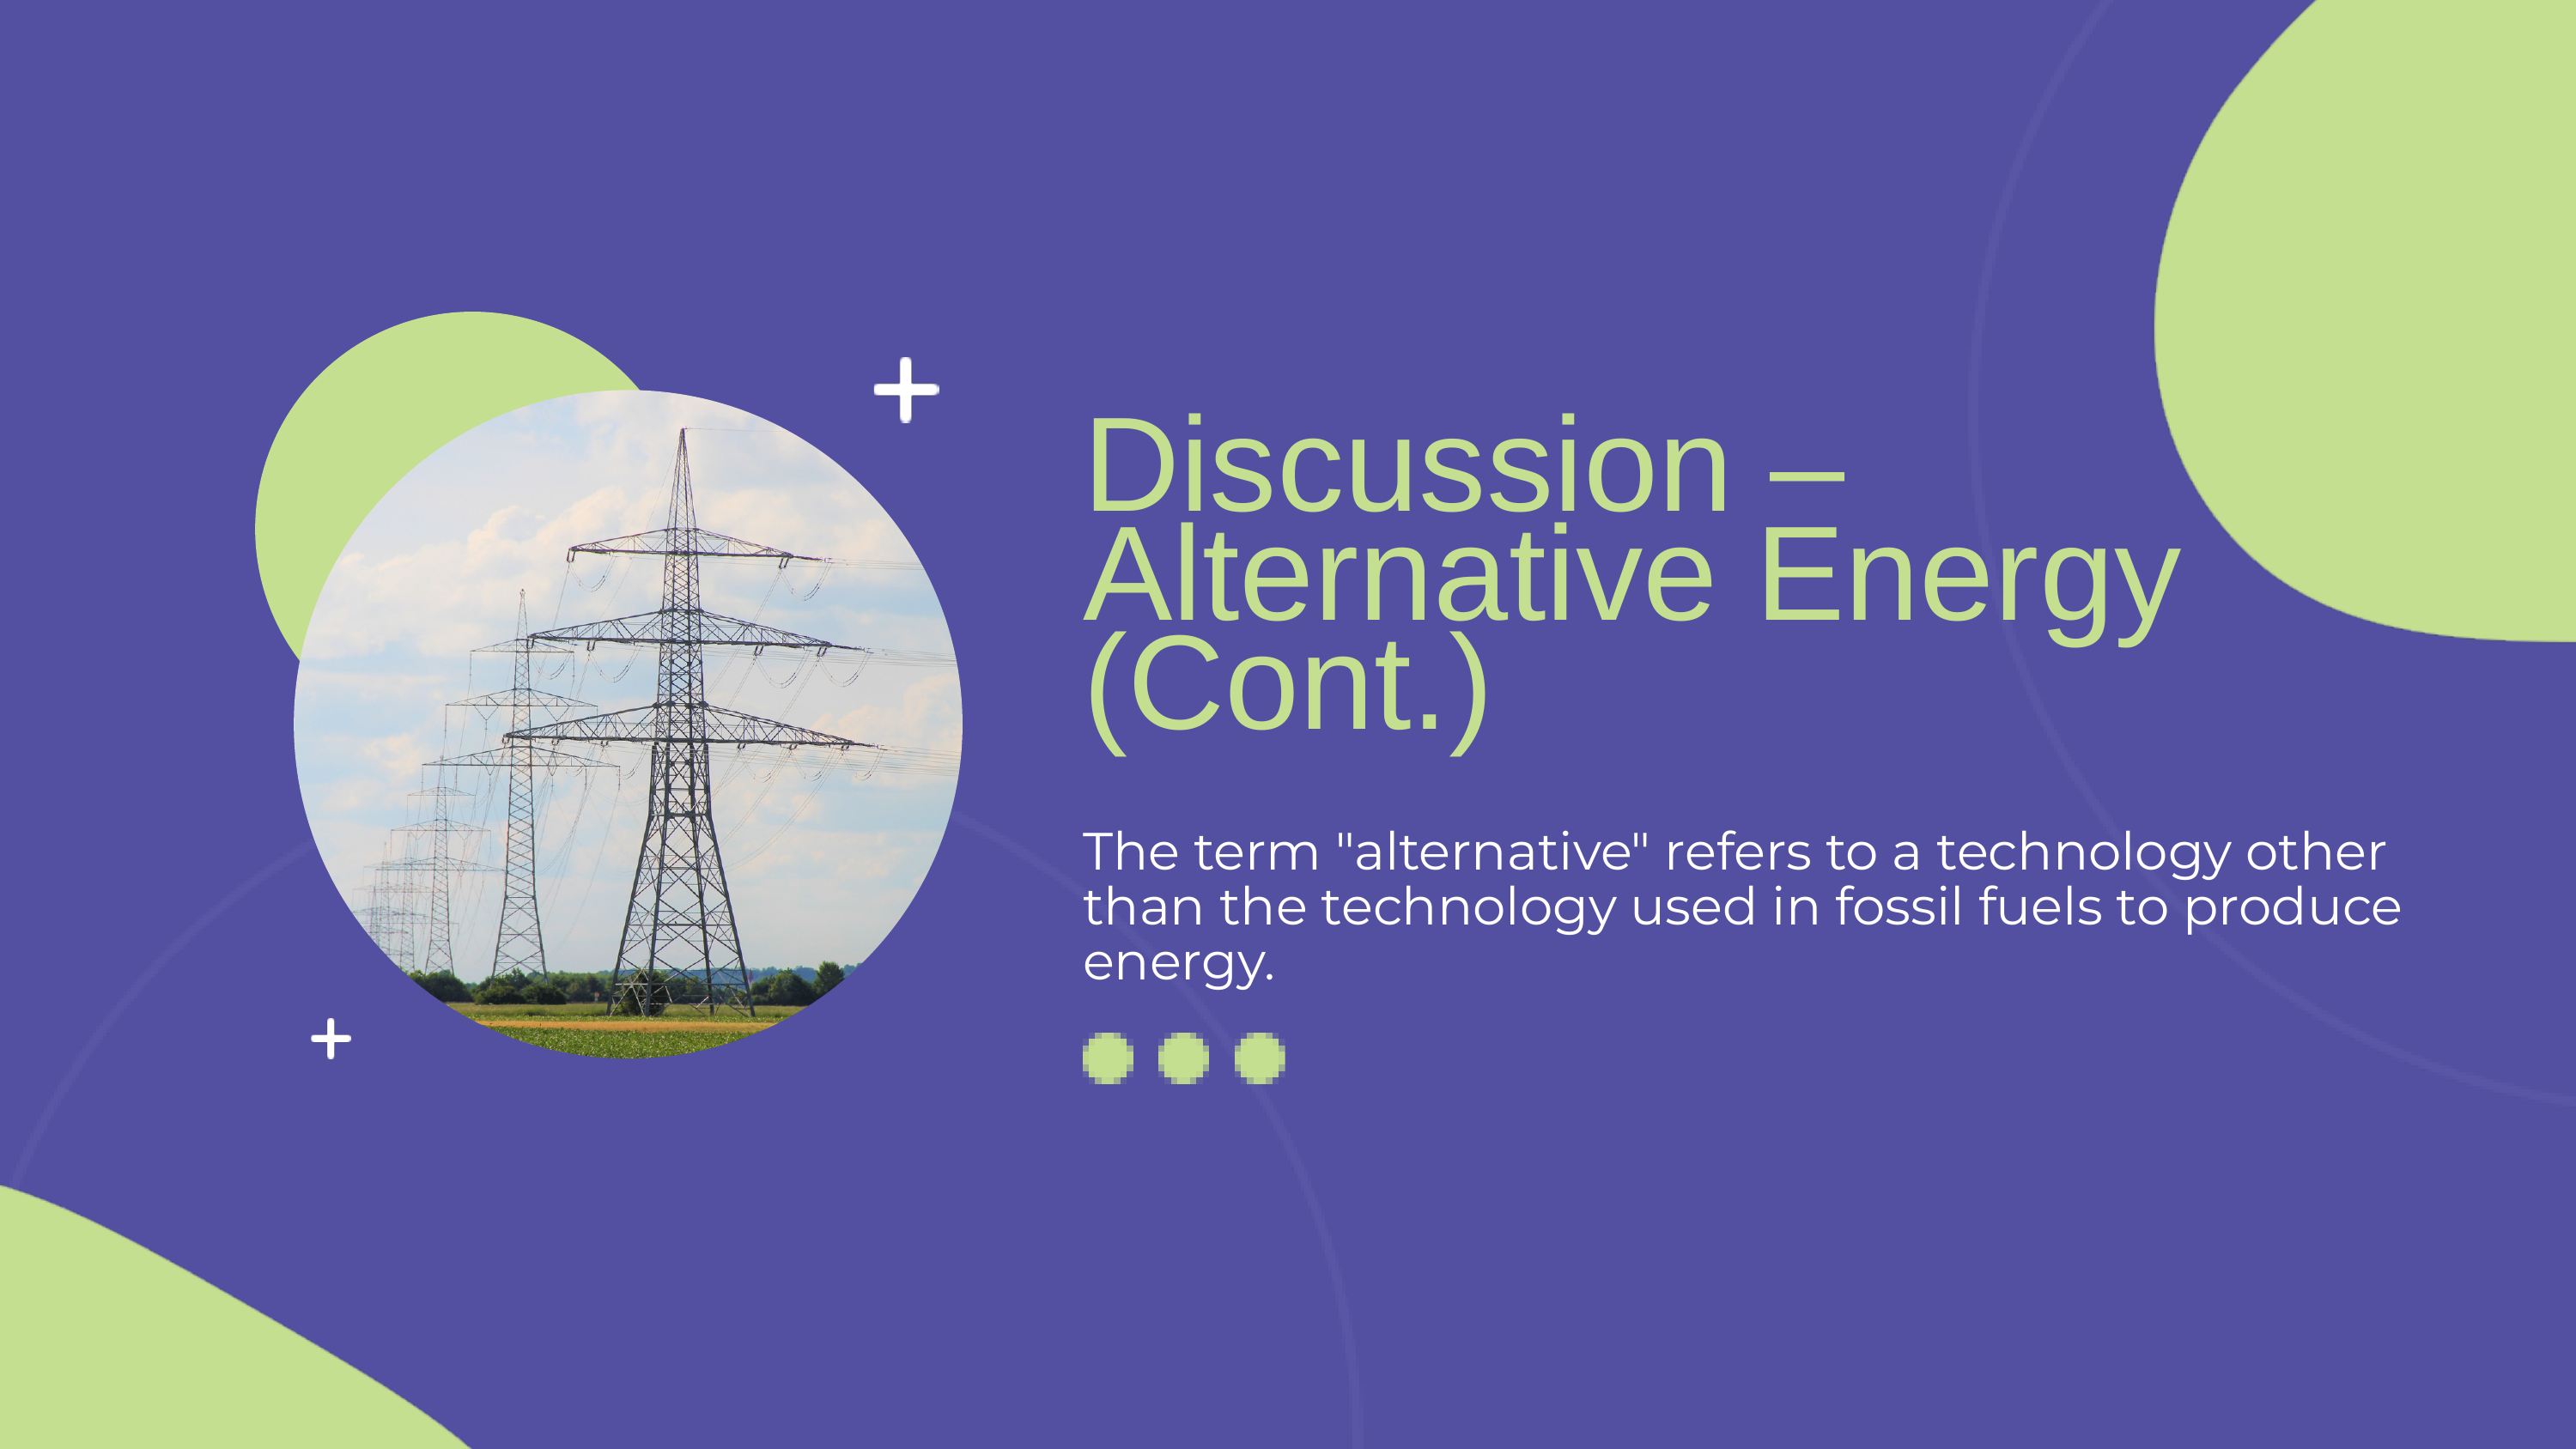

Discussion – Alternative Energy (Cont.)

The term "alternative" refers to a technology other than the technology used in fossil fuels to produce energy.